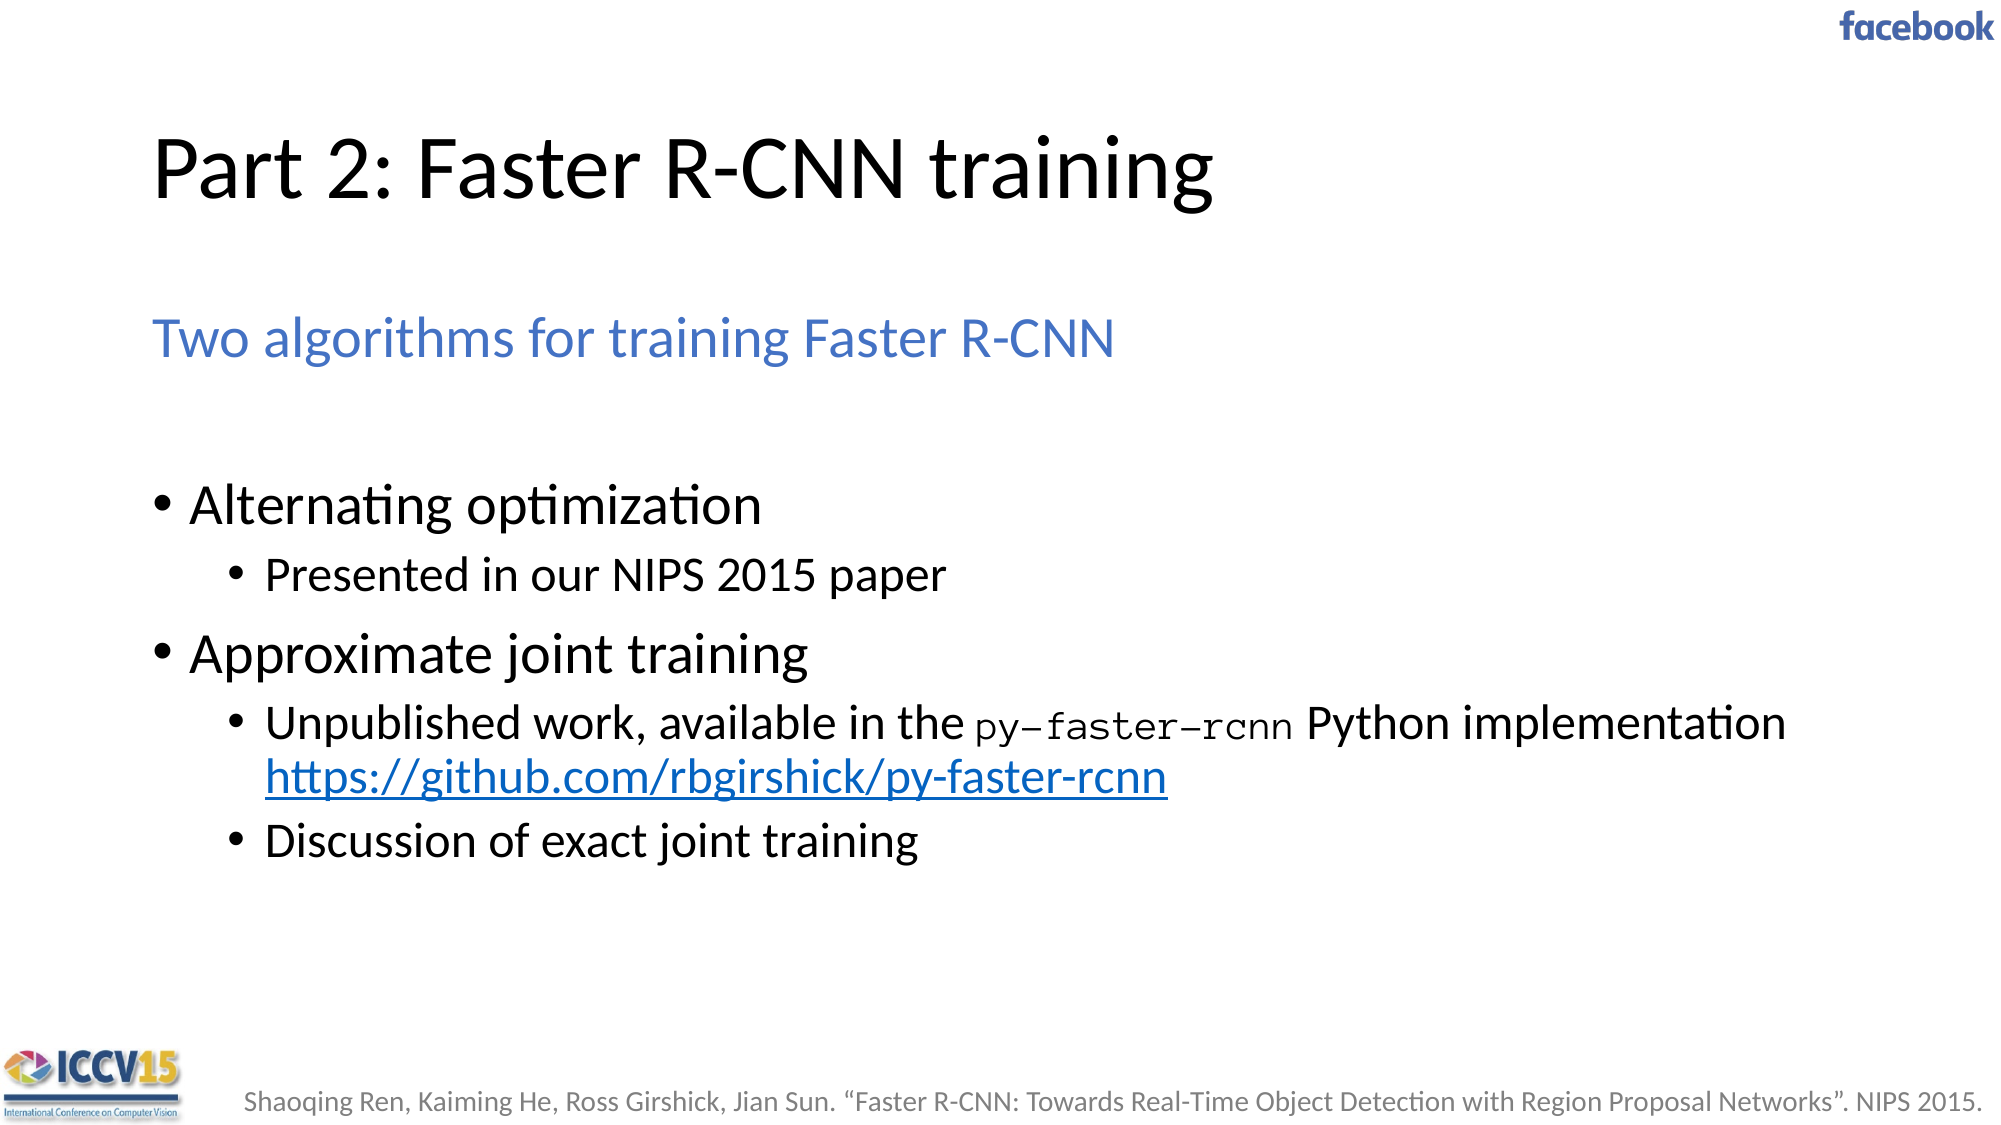

# Part 2: Faster R-CNN training
Two algorithms for training Faster R-CNN

Alternating optimization
Presented in our NIPS 2015 paper
Approximate joint training
Unpublished work, available in the py-faster-rcnn Python implementation
https://github.com/rbgirshick/py-faster-rcnn
Discussion of exact joint training
Shaoqing Ren, Kaiming He, Ross Girshick, Jian Sun. “Faster R-CNN: Towards Real-Time Object Detection with Region Proposal Networks”. NIPS 2015.